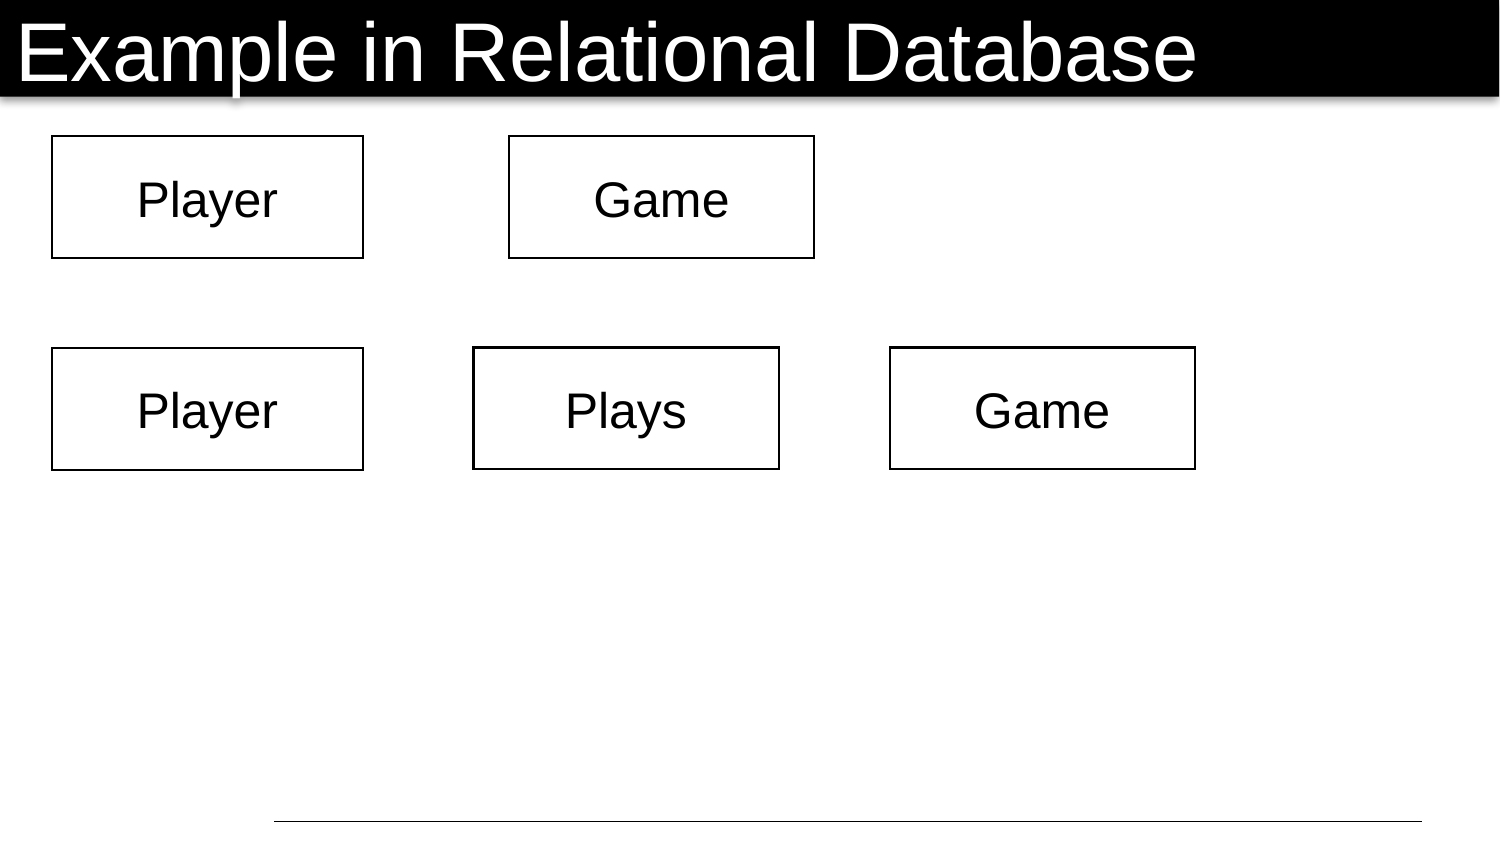

# Example in Relational Database
Player
Game
Plays
Game
Player